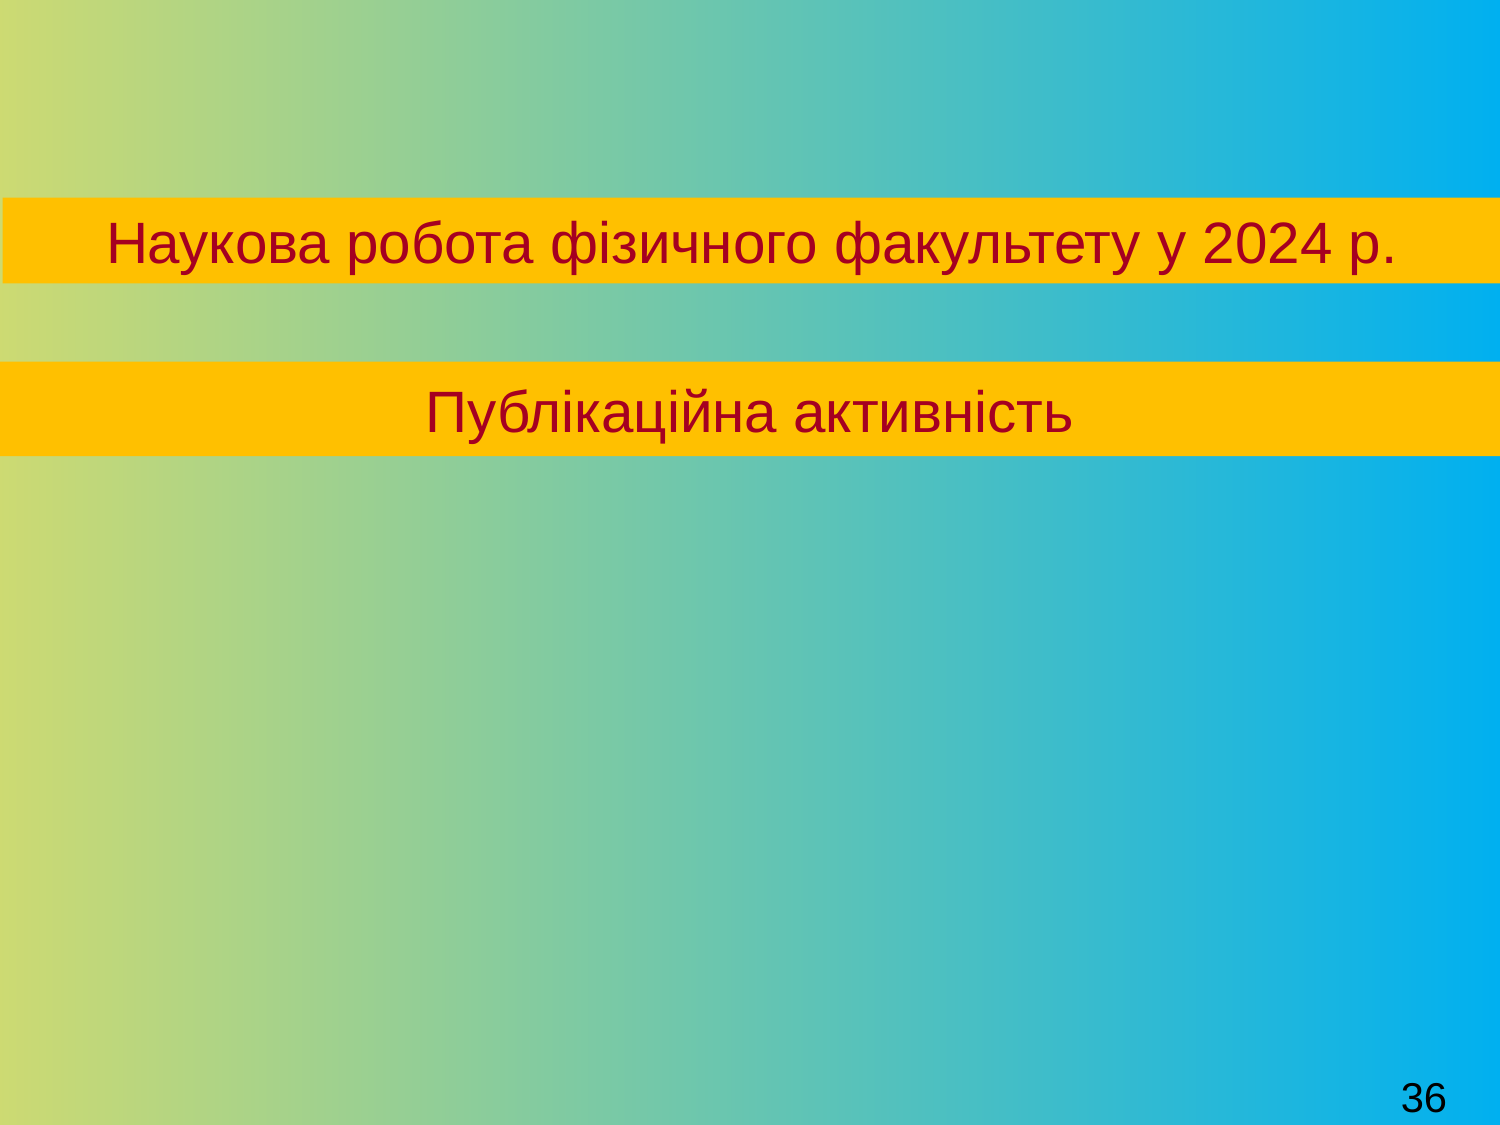

Наукова робота фізичного факультету у 2024 р.
Публікаційна активність
36